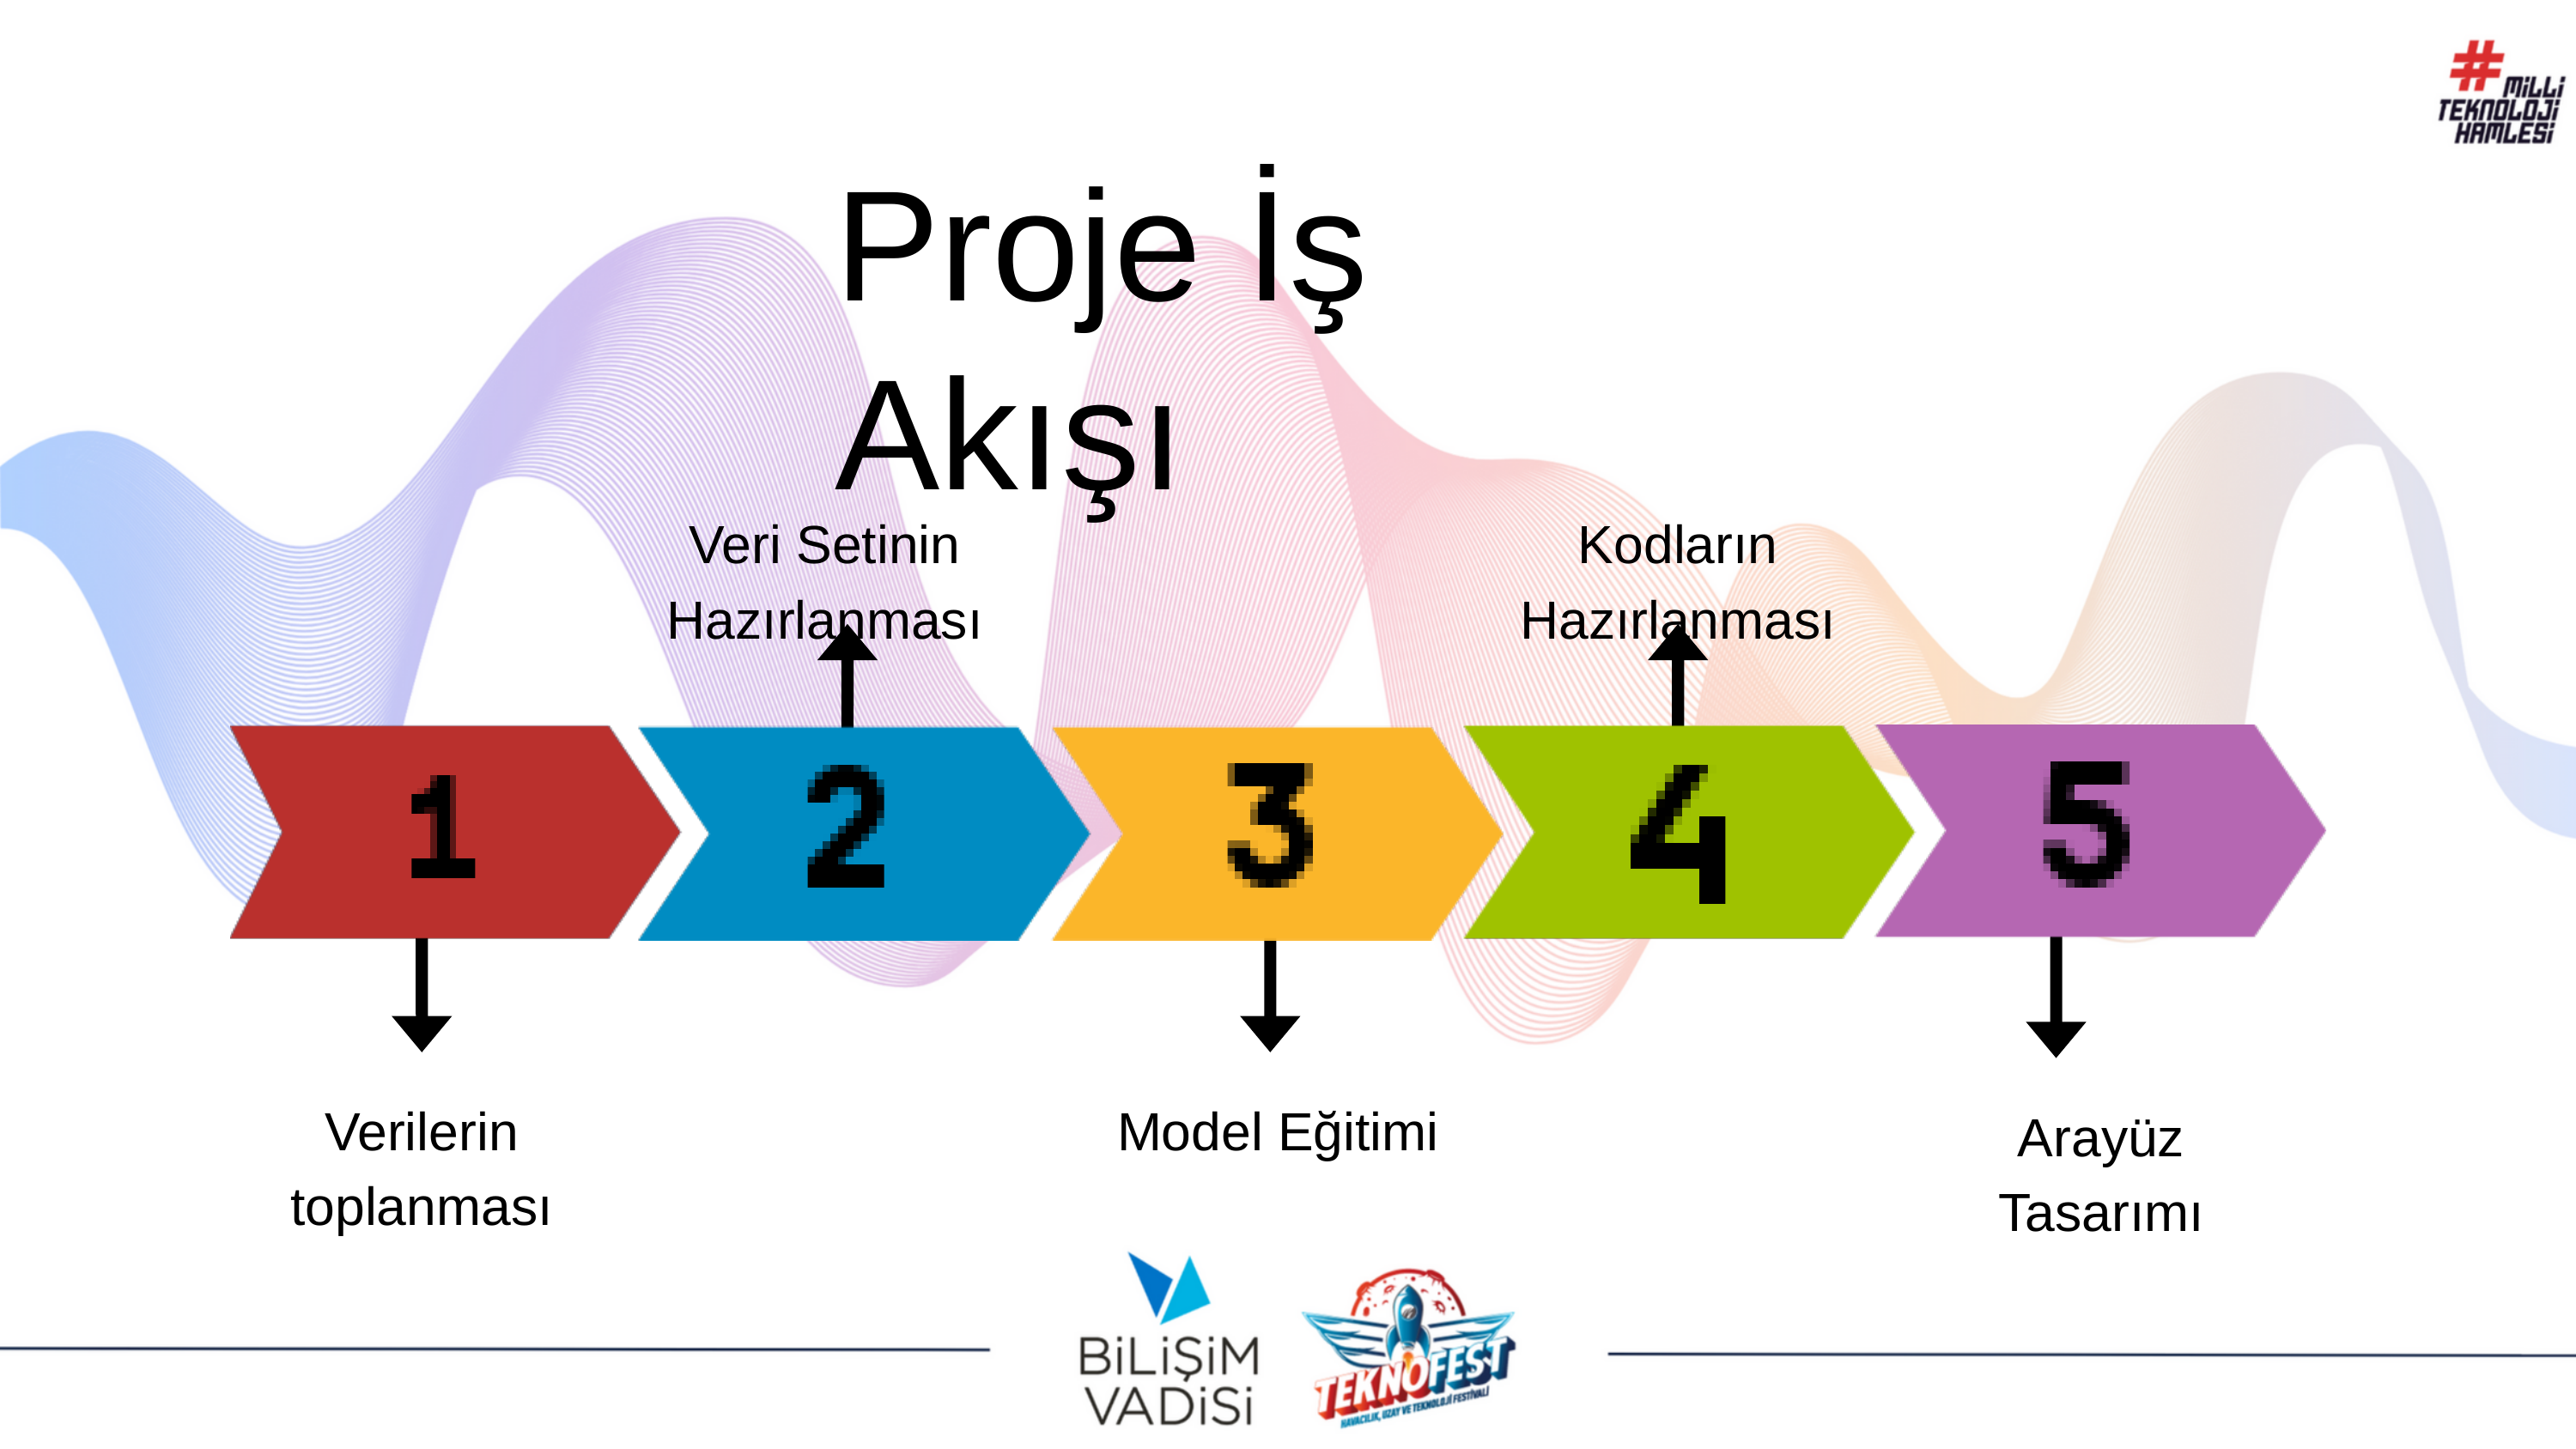

Proje İş Akışı
Veri Setinin Hazırlanması
Kodların Hazırlanması

Verilerin toplanması
Model Eğitimi
Arayüz Tasarımı